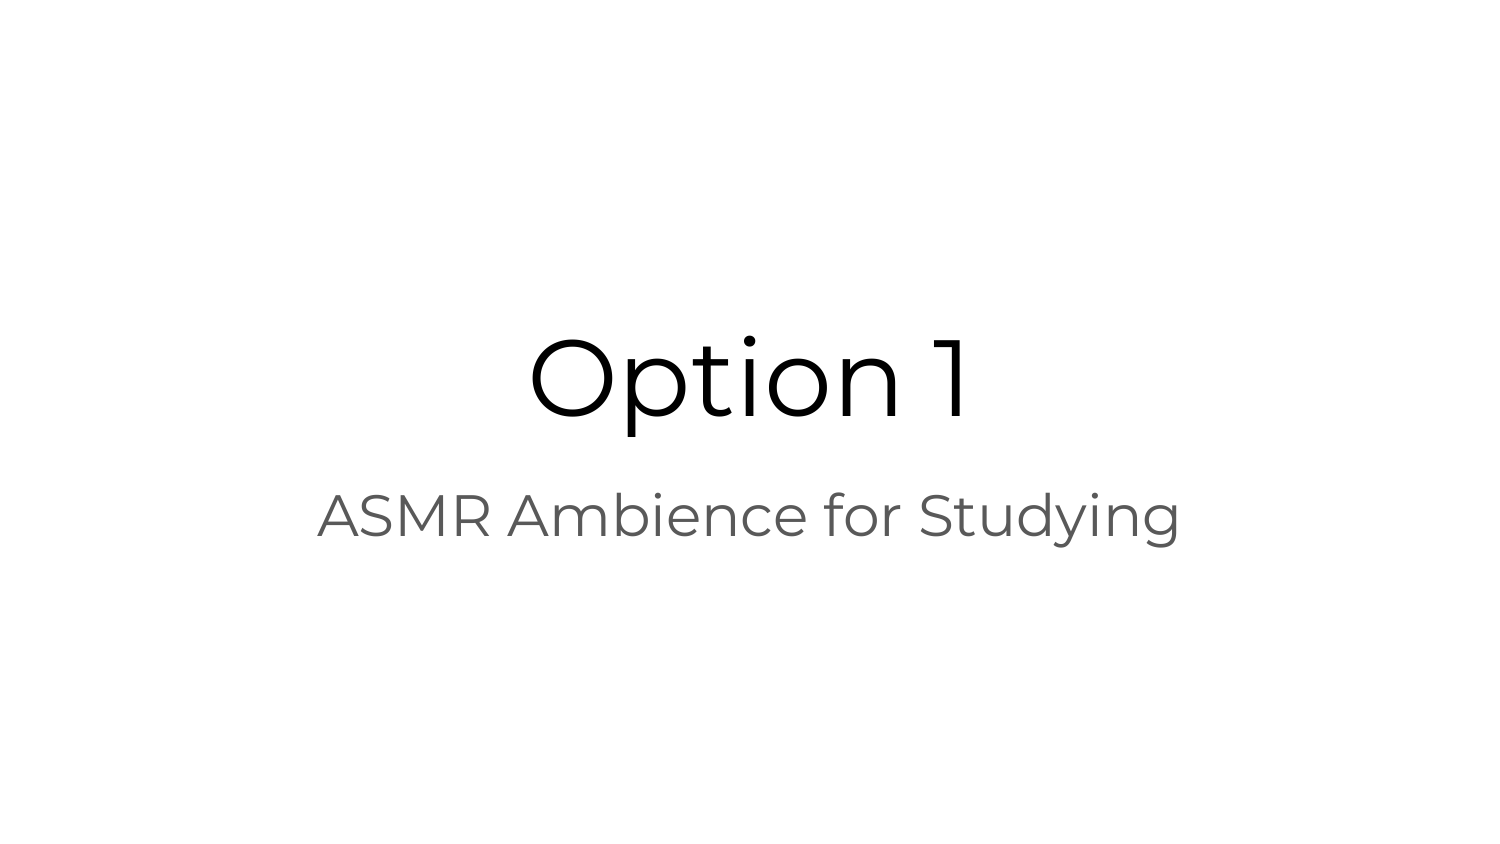

# Option 1
ASMR Ambience for Studying